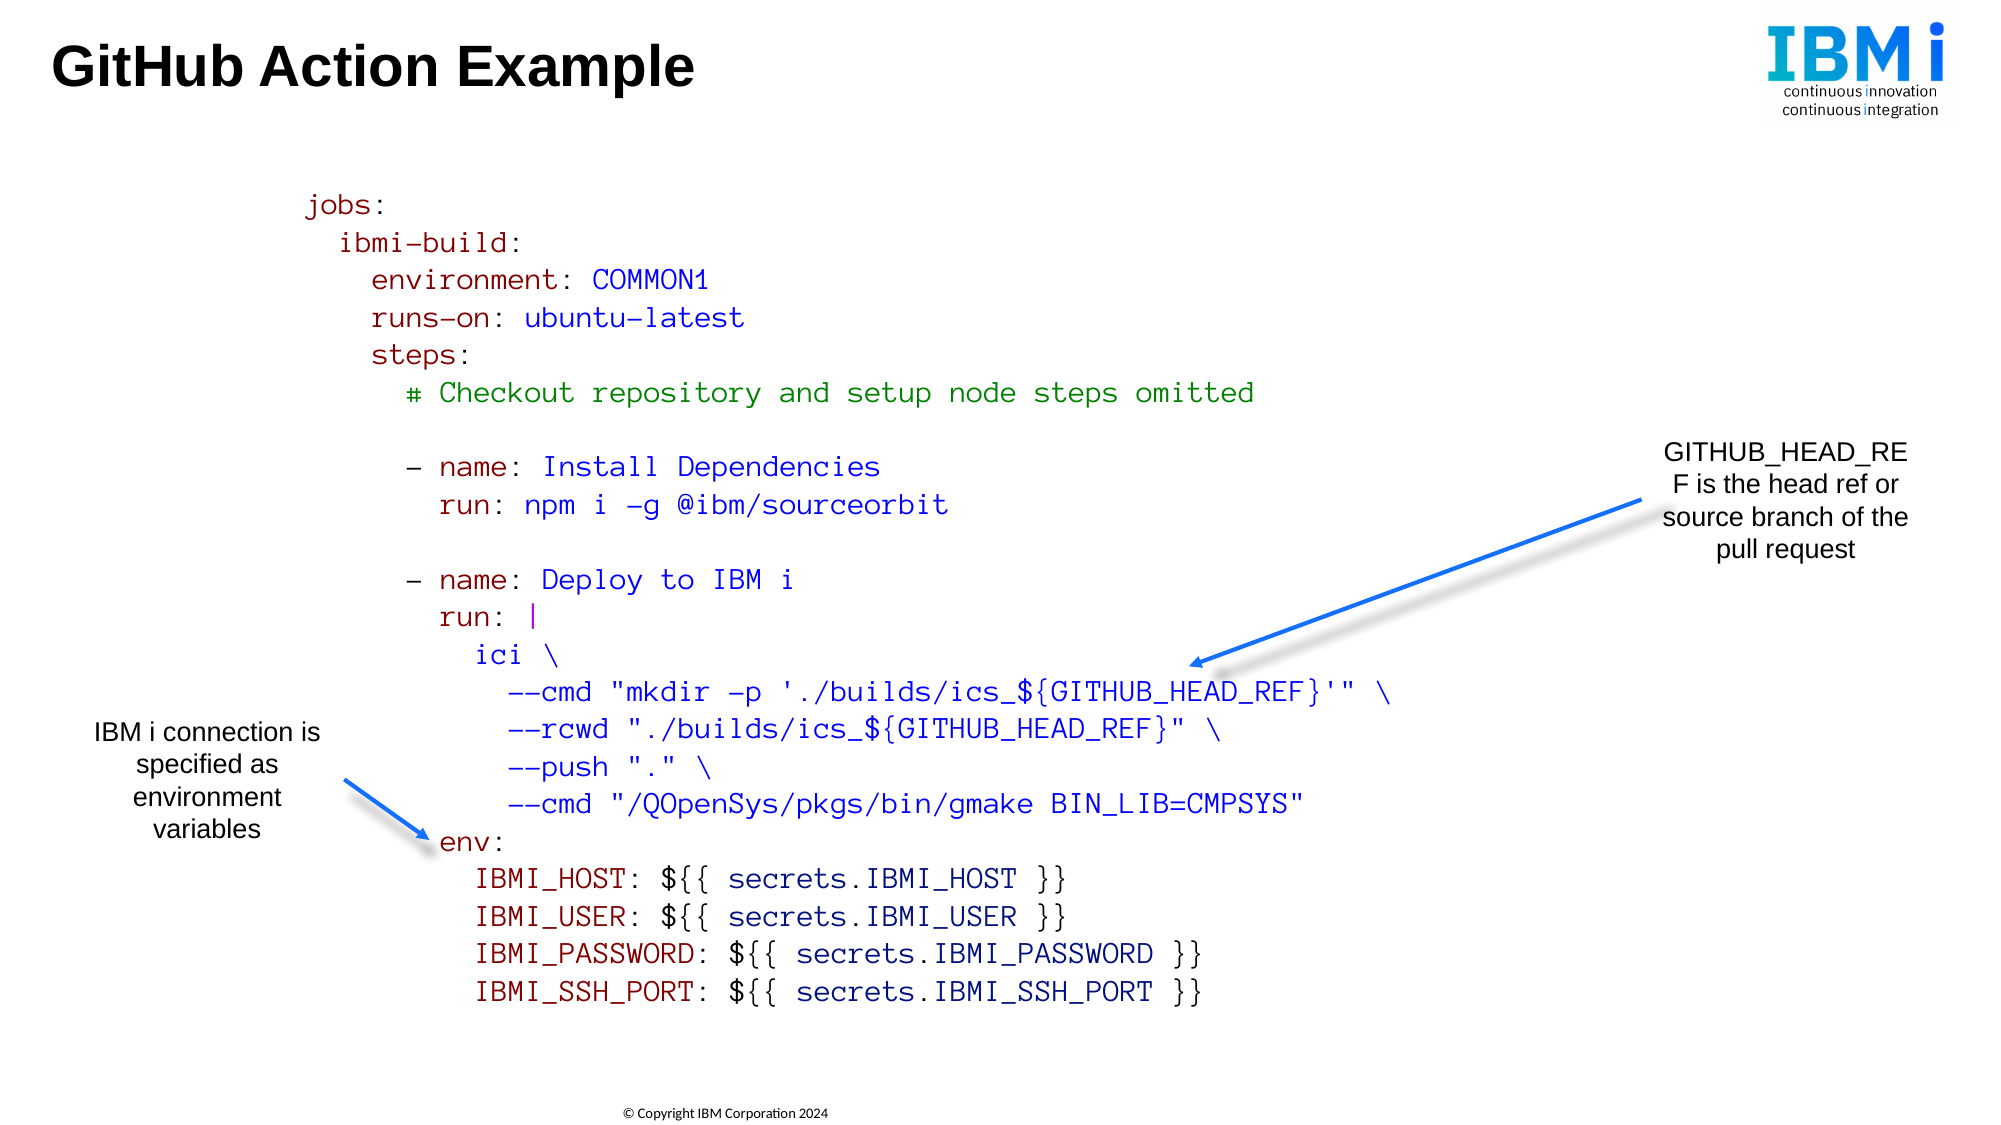

# GitHub Action Example
jobs:
  ibmi-build:
    environment: COMMON1
    runs-on: ubuntu-latest
    steps:
      # Checkout repository and setup node steps omitted

      - name: Install Dependencies
        run: npm i -g @ibm/sourceorbit
      - name: Deploy to IBM i
        run: |
          ici \
            --cmd "mkdir -p './builds/ics_${GITHUB_HEAD_REF}'" \
            --rcwd "./builds/ics_${GITHUB_HEAD_REF}" \
            --push "." \
            --cmd "/QOpenSys/pkgs/bin/gmake BIN_LIB=CMPSYS"
        env:
          IBMI_HOST: ${{ secrets.IBMI_HOST }}
          IBMI_USER: ${{ secrets.IBMI_USER }}
          IBMI_PASSWORD: ${{ secrets.IBMI_PASSWORD }}
          IBMI_SSH_PORT: ${{ secrets.IBMI_SSH_PORT }}
GITHUB_HEAD_REF is the head ref or source branch of the pull request
IBM i connection is specified as environment variables